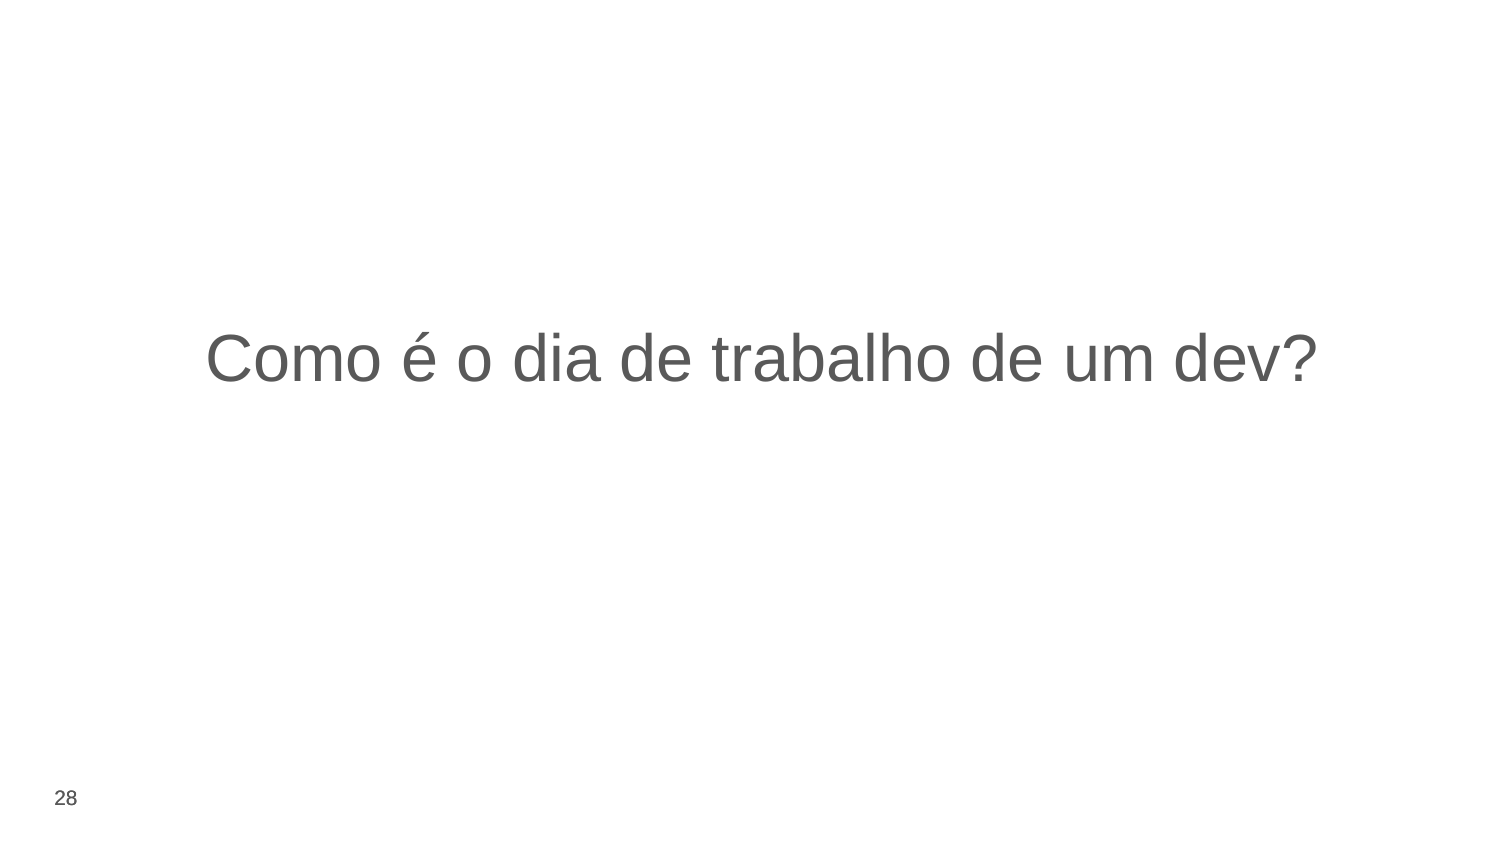

Como é o dia de trabalho de um dev?

28
28